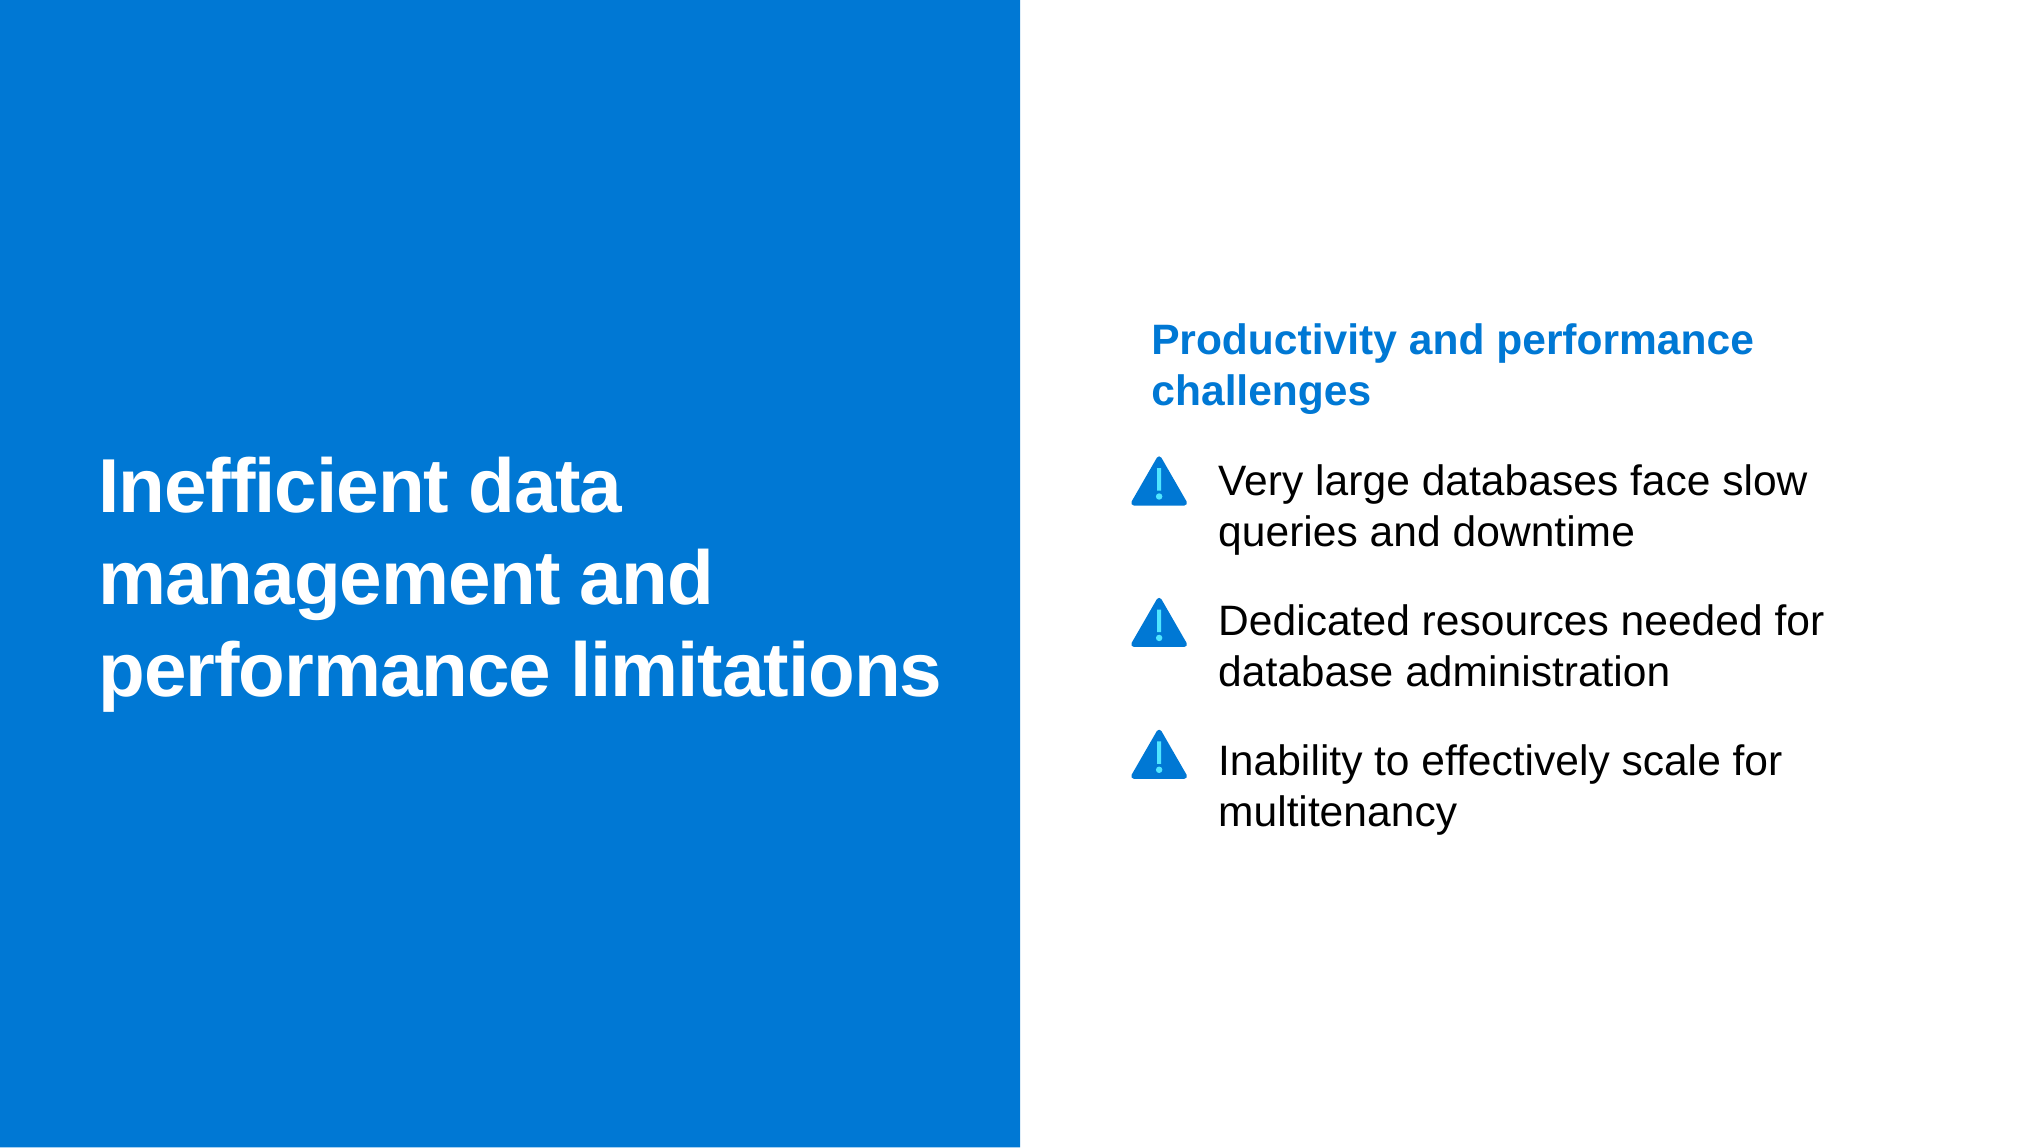

Productivity and performance challenges
Very large databases face slow queries and downtime
Dedicated resources needed for database administration
Inability to effectively scale for multitenancy
# Inefficient data management and performance limitations